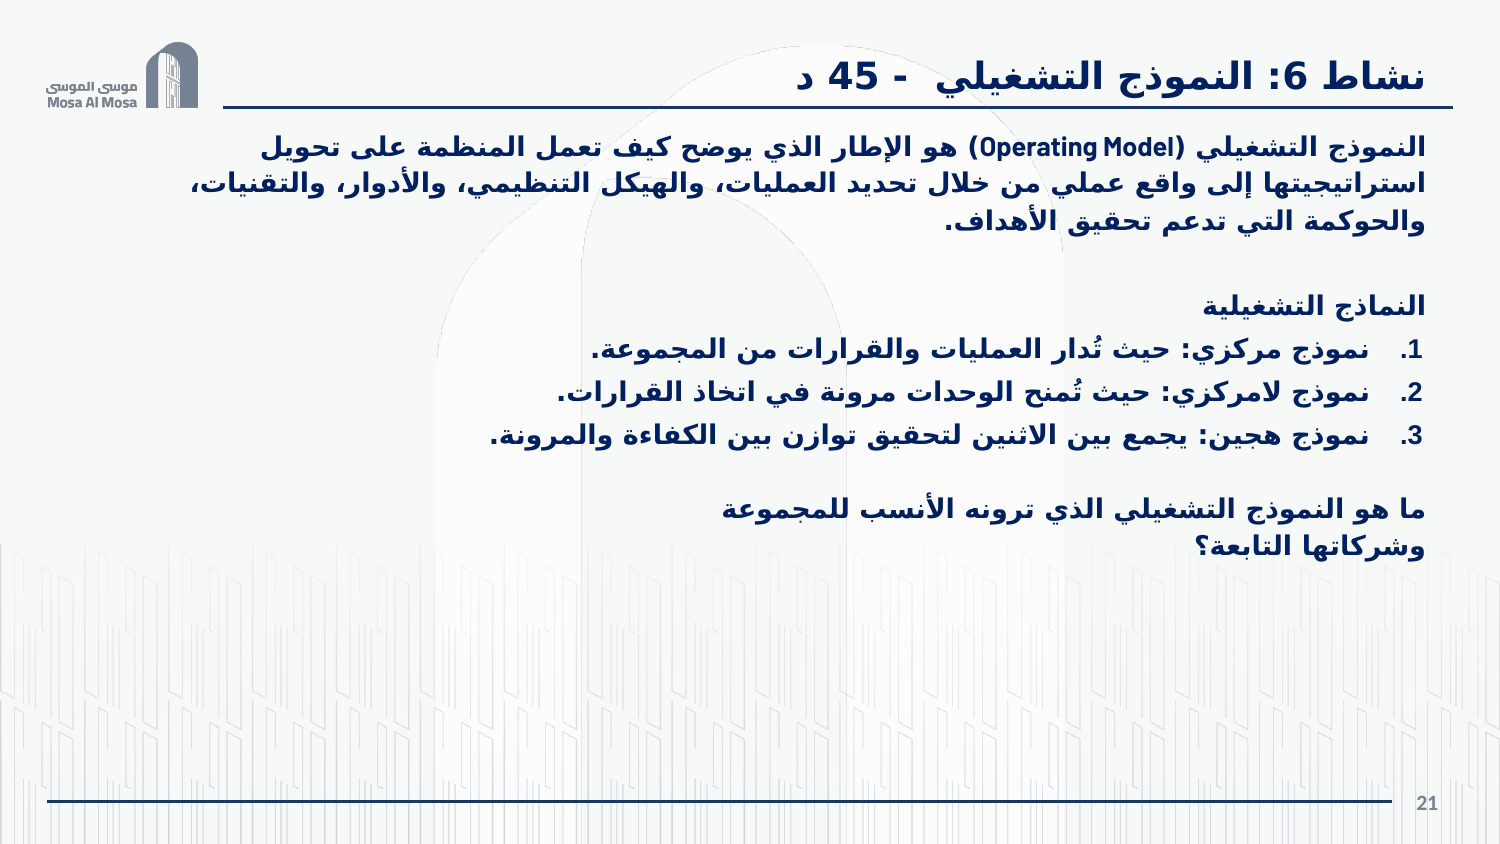

نشاط 6: النموذج التشغيلي  - 45 د
النموذج التشغيلي (Operating Model) هو الإطار الذي يوضح كيف تعمل المنظمة على تحويل استراتيجيتها إلى واقع عملي من خلال تحديد العمليات، والهيكل التنظيمي، والأدوار، والتقنيات، والحوكمة التي تدعم تحقيق الأهداف.
النماذج التشغيلية
نموذج مركزي: حيث تُدار العمليات والقرارات من المجموعة.
نموذج لامركزي: حيث تُمنح الوحدات مرونة في اتخاذ القرارات.
نموذج هجين: يجمع بين الاثنين لتحقيق توازن بين الكفاءة والمرونة.
ما هو النموذج التشغيلي الذي ترونه الأنسب للمجموعة وشركاتها التابعة؟
21